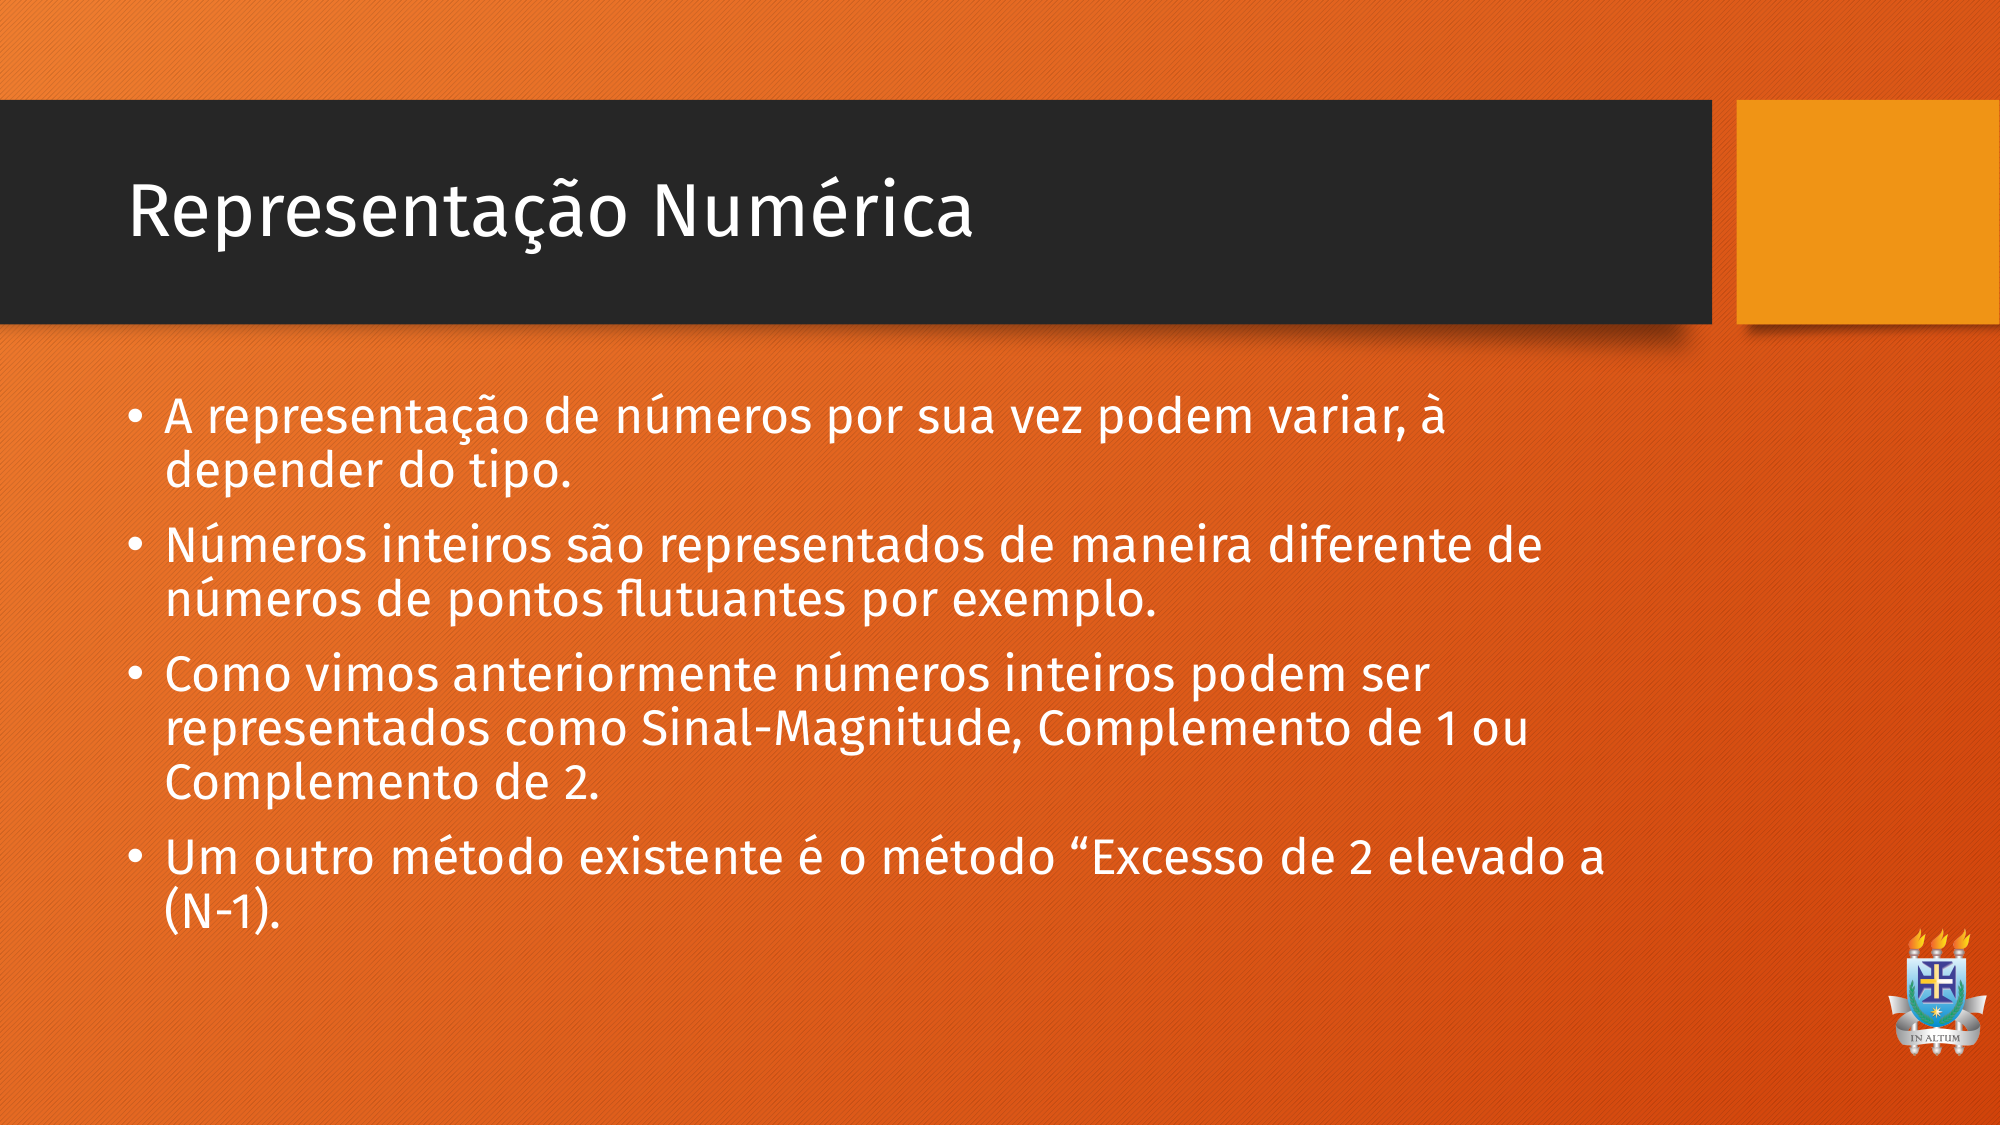

# Representação Numérica
A representação de números por sua vez podem variar, à depender do tipo.
Números inteiros são representados de maneira diferente de números de pontos flutuantes por exemplo.
Como vimos anteriormente números inteiros podem ser representados como Sinal-Magnitude, Complemento de 1 ou Complemento de 2.
Um outro método existente é o método “Excesso de 2 elevado a (N-1).